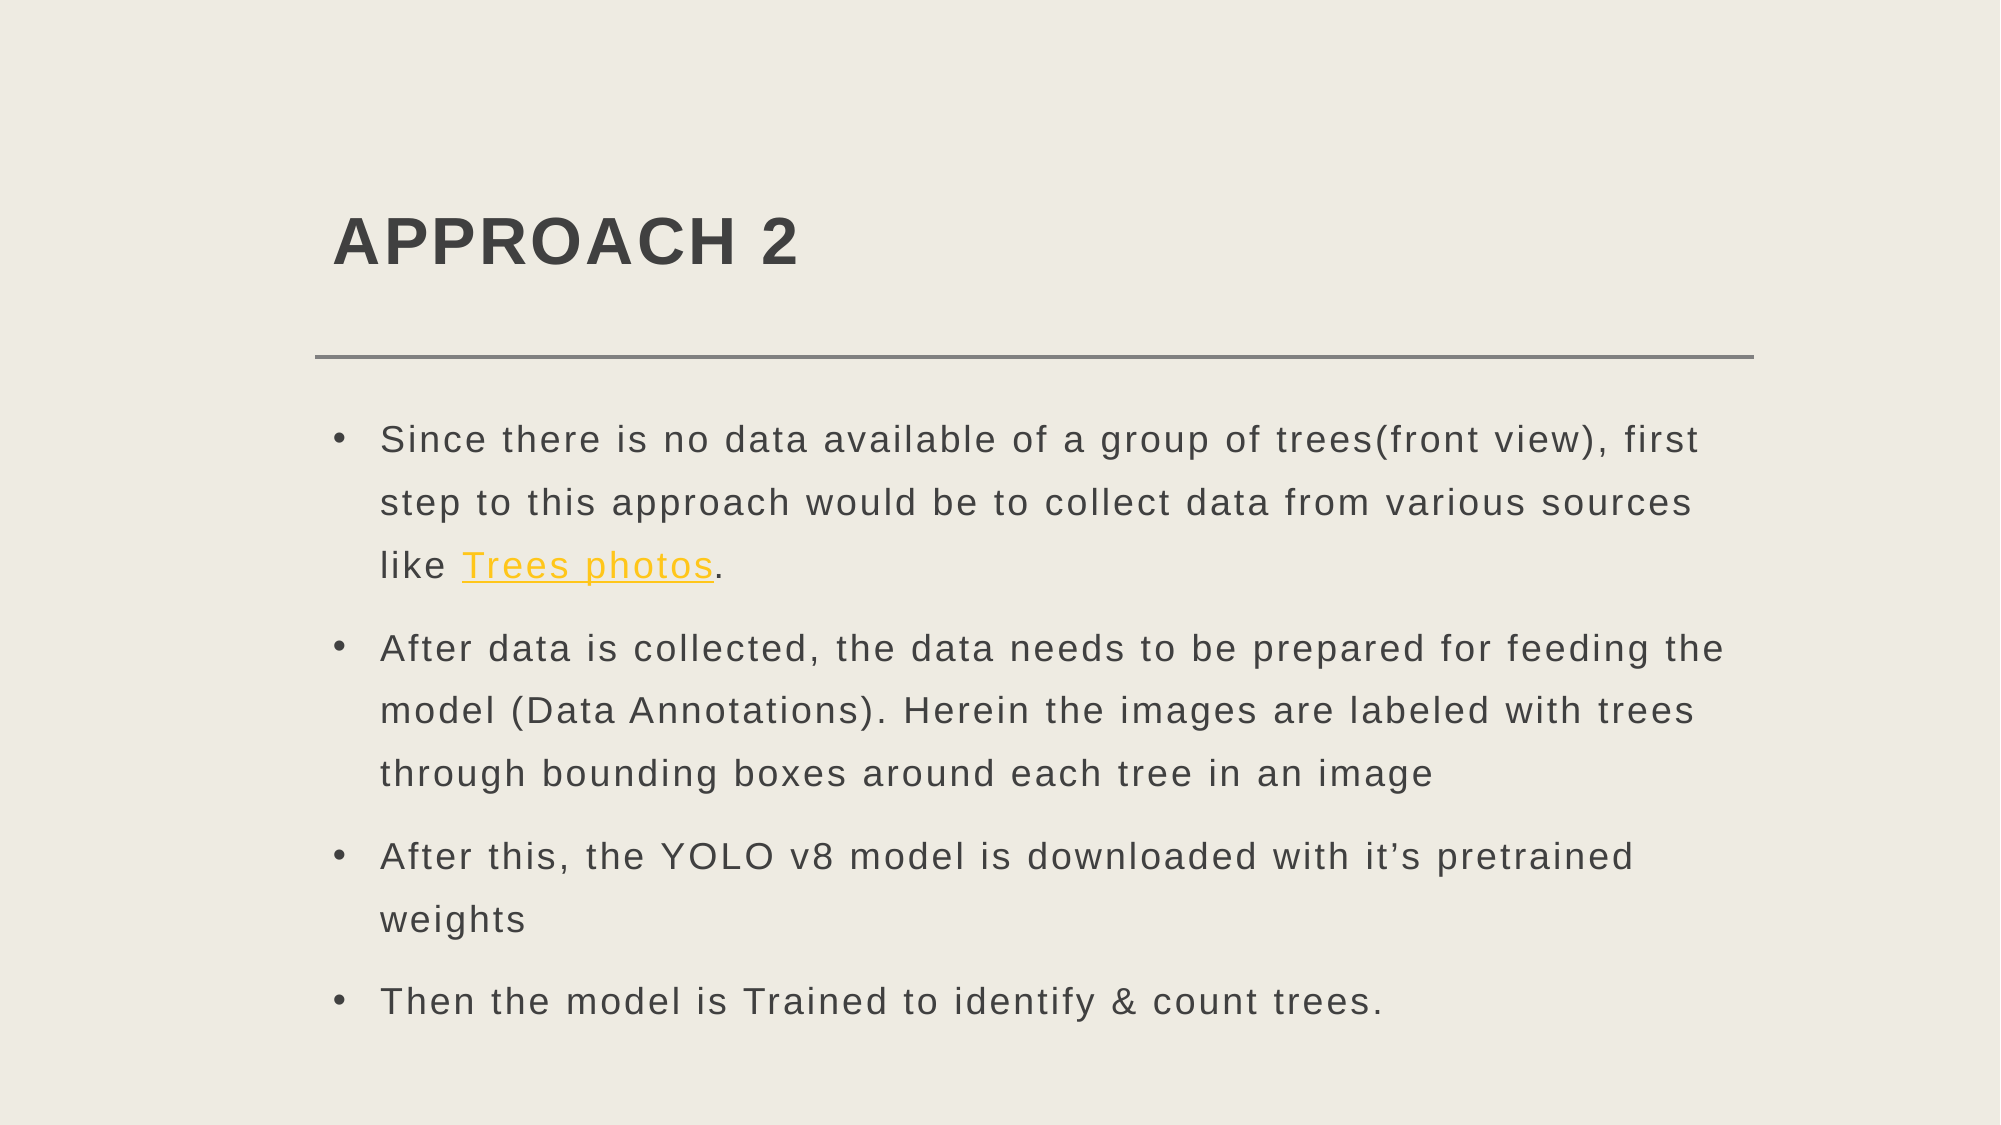

# APPROACH 2
Since there is no data available of a group of trees(front view), first step to this approach would be to collect data from various sources like Trees photos.
After data is collected, the data needs to be prepared for feeding the model (Data Annotations). Herein the images are labeled with trees through bounding boxes around each tree in an image
After this, the YOLO v8 model is downloaded with it’s pretrained weights
Then the model is Trained to identify & count trees.